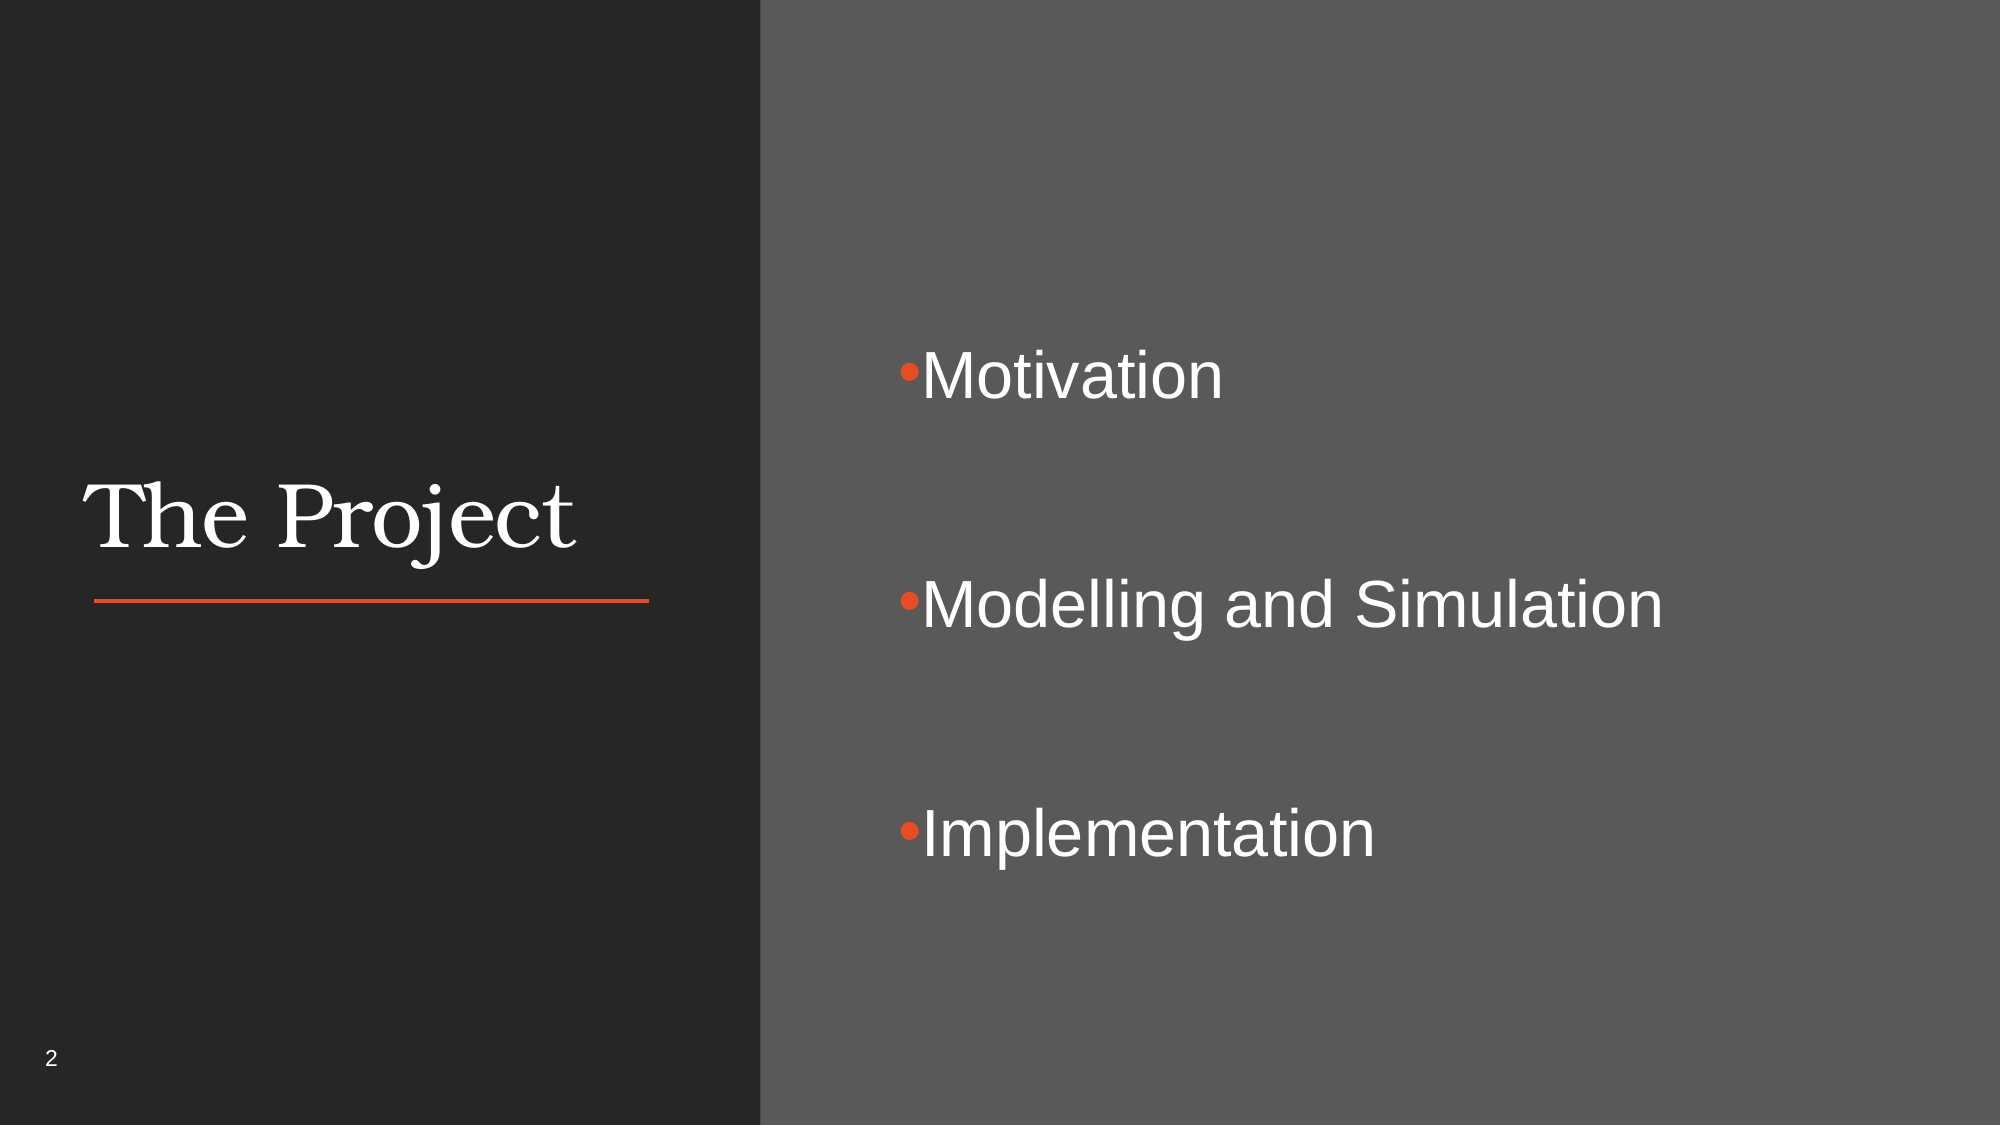

# The Project
Motivation
Modelling and Simulation
Implementation
2